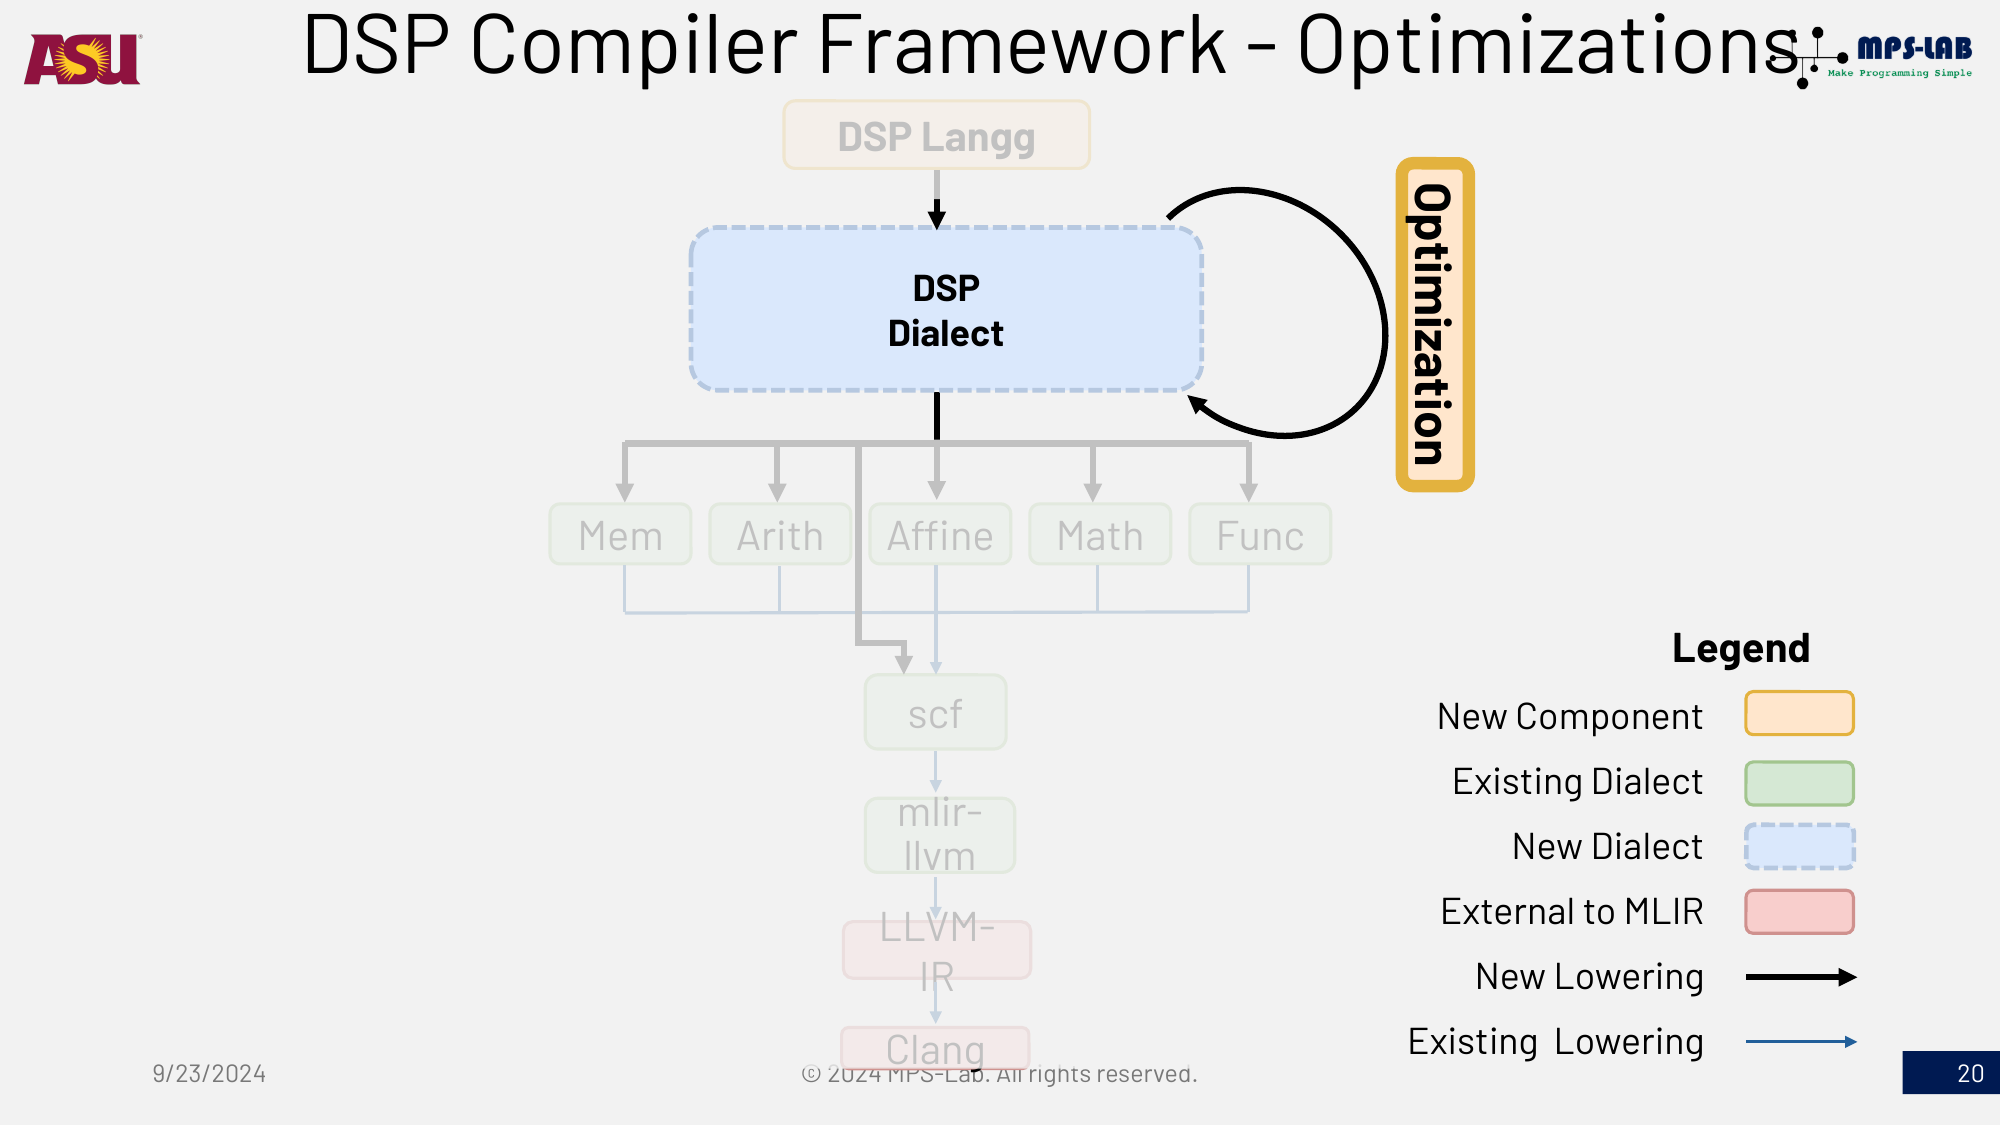

# DSP Compiler Framework - Optimizations

DSP Langg

DSP
Dialect
Optimization

Affine
Func
Arith
Math
scf
mlir-llvm
LLVM-IR
Clang
Mem

Legend
New Component

Existing Dialect

New Dialect

External to MLIR

New Lowering
Existing  Lowering
9/23/2024
© 2024 MPS-Lab. All rights reserved.
20